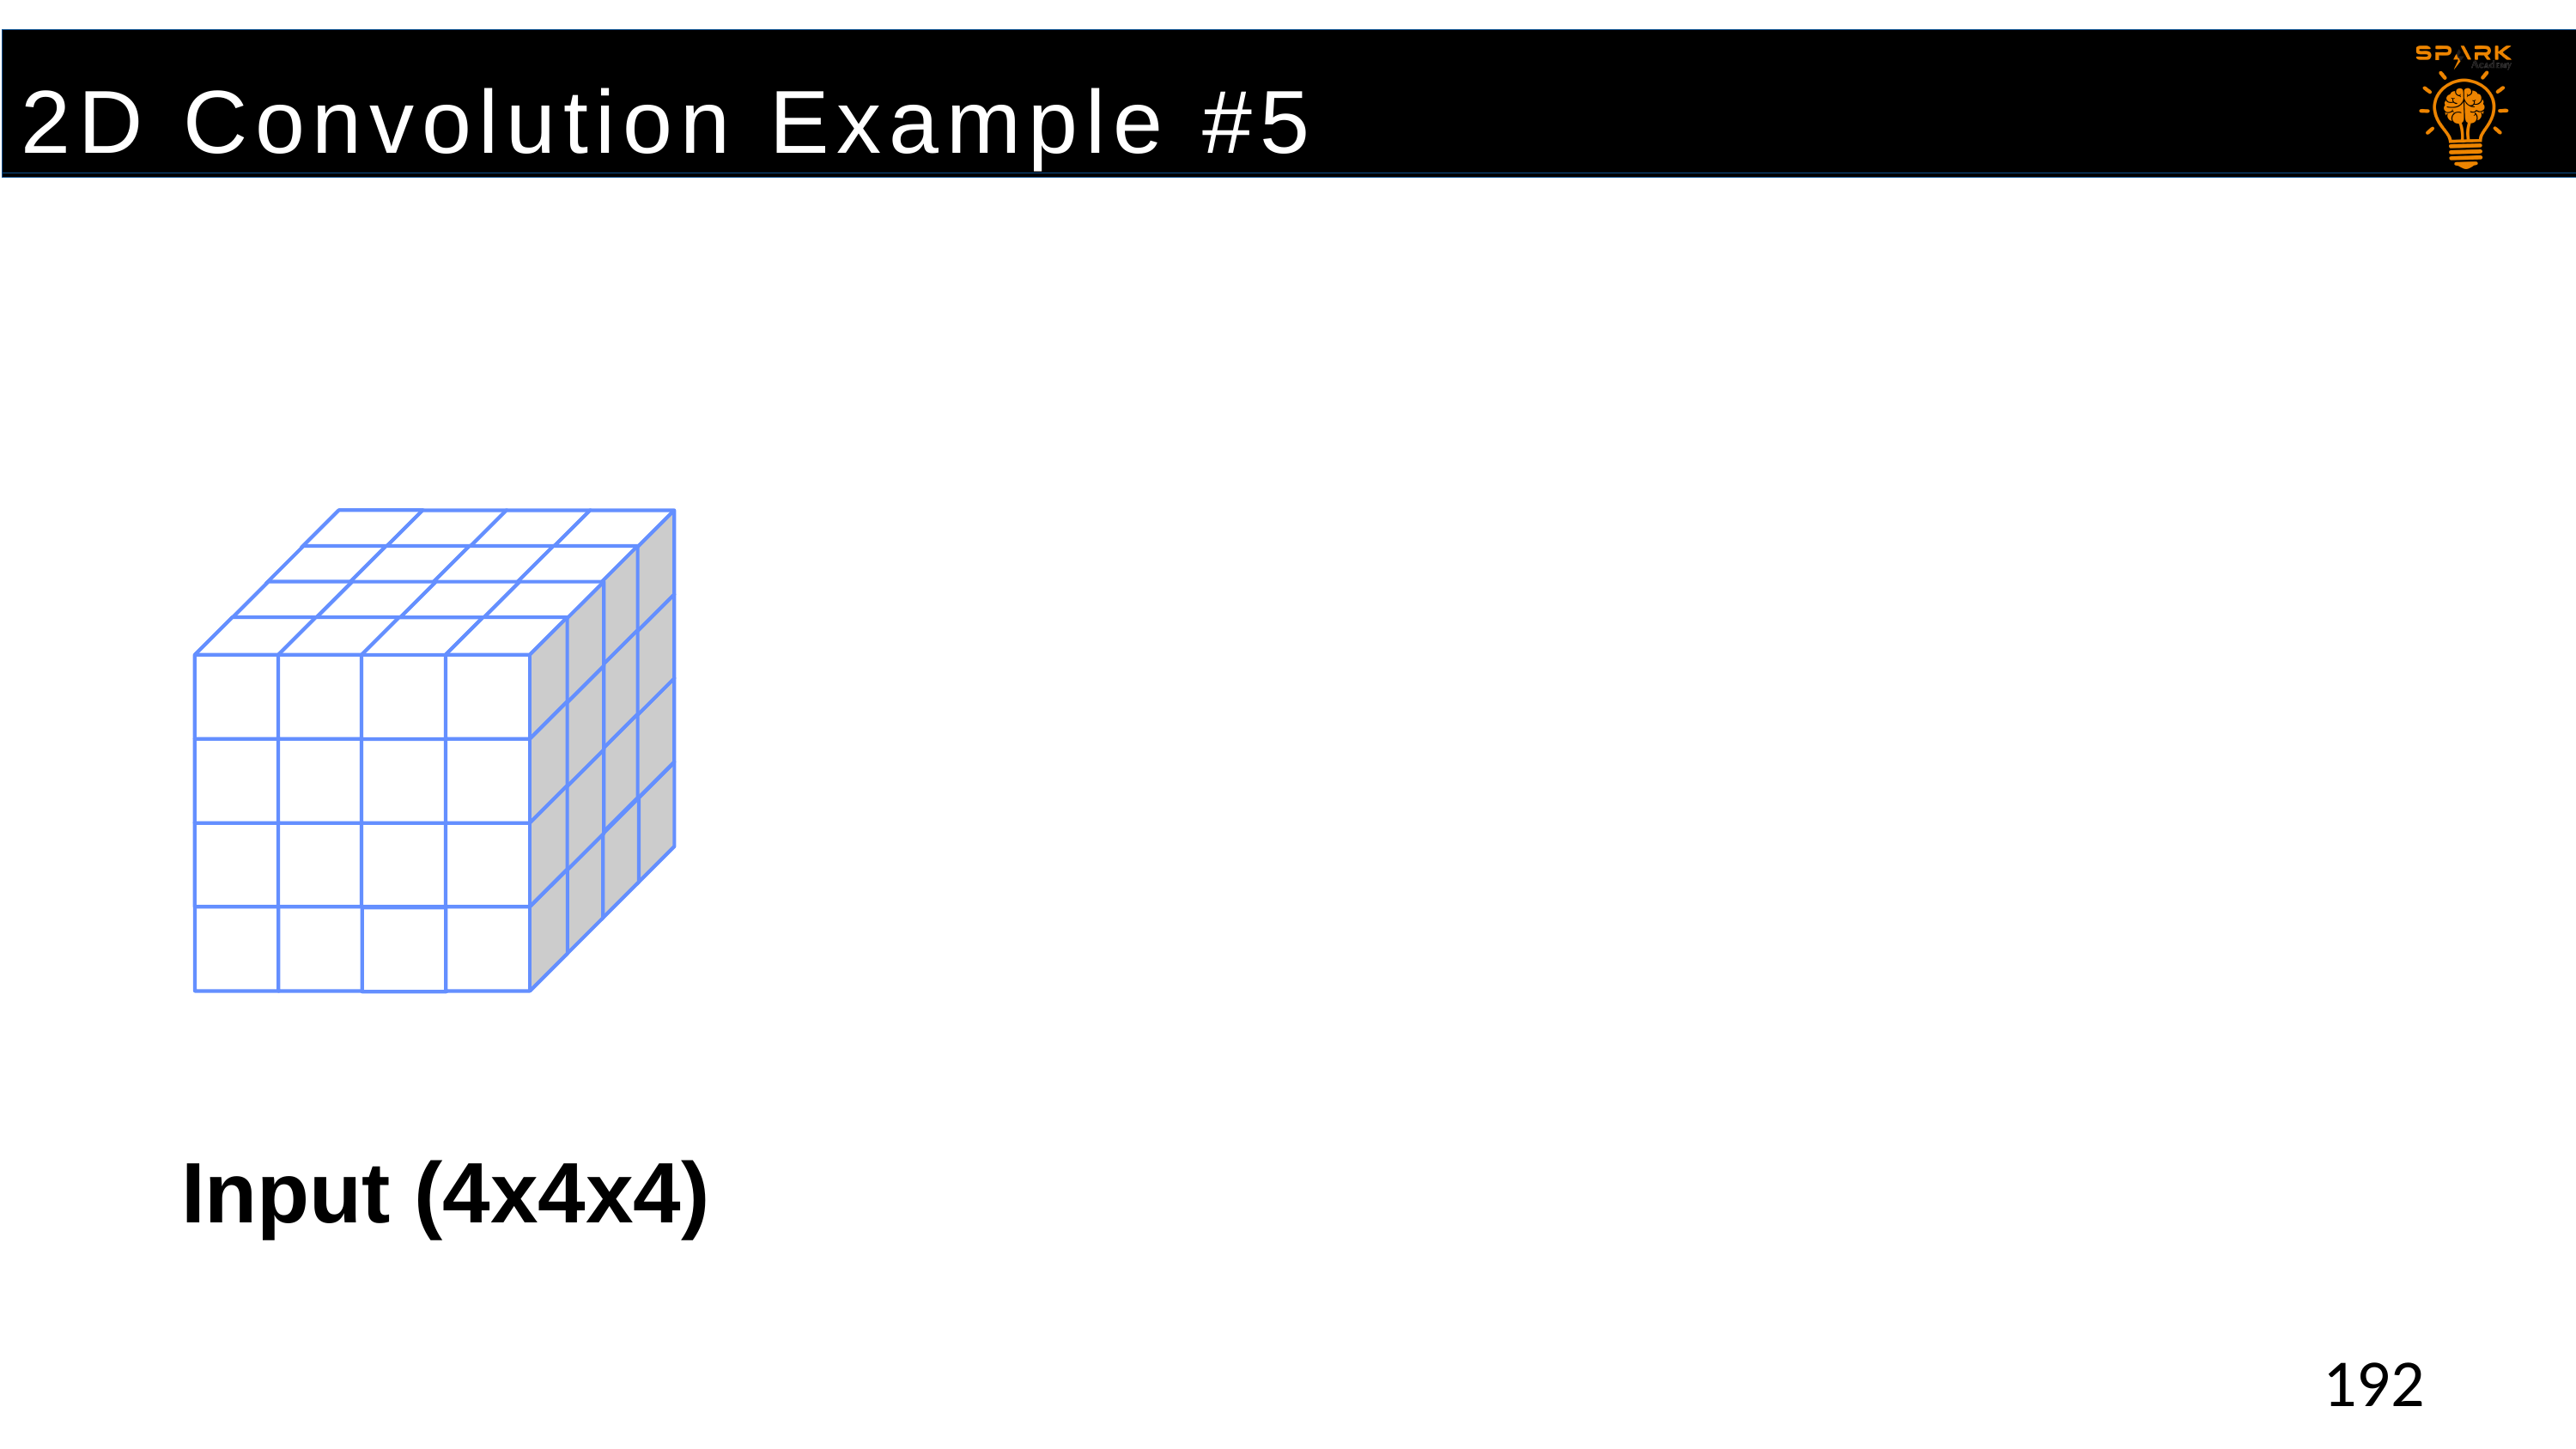

2D Convolution Example #5

Input (4x4x4)
192
192